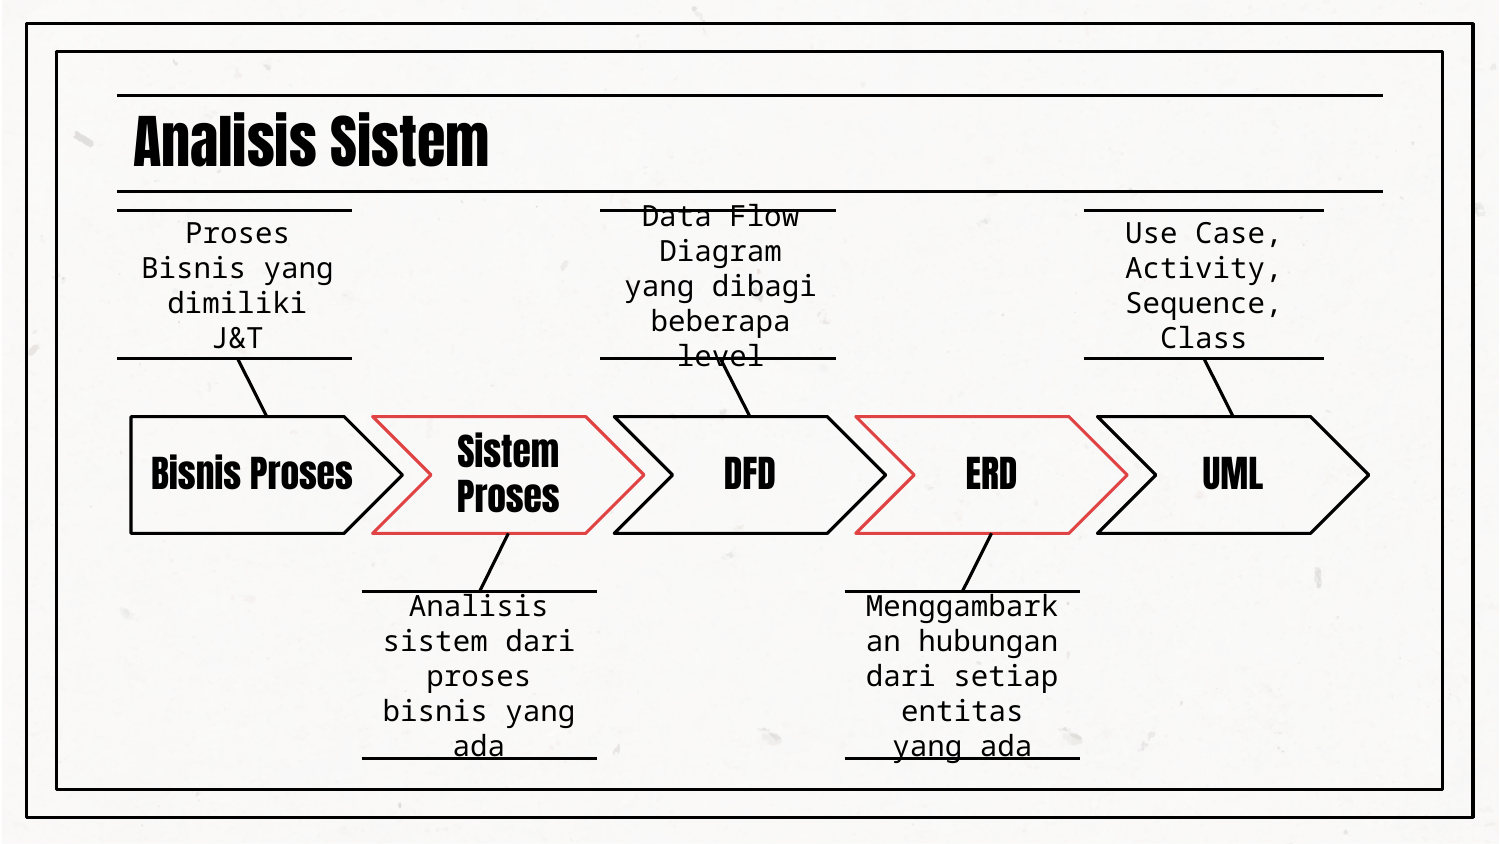

# Analisis Sistem
Use Case, Activity, Sequence, Class
Proses Bisnis yang dimiliki J&T
Data Flow Diagram yang dibagi beberapa level
Bisnis Proses
Sistem Proses
DFD
ERD
UML
Analisis sistem dari proses bisnis yang ada
Menggambarkan hubungan dari setiap entitas yang ada